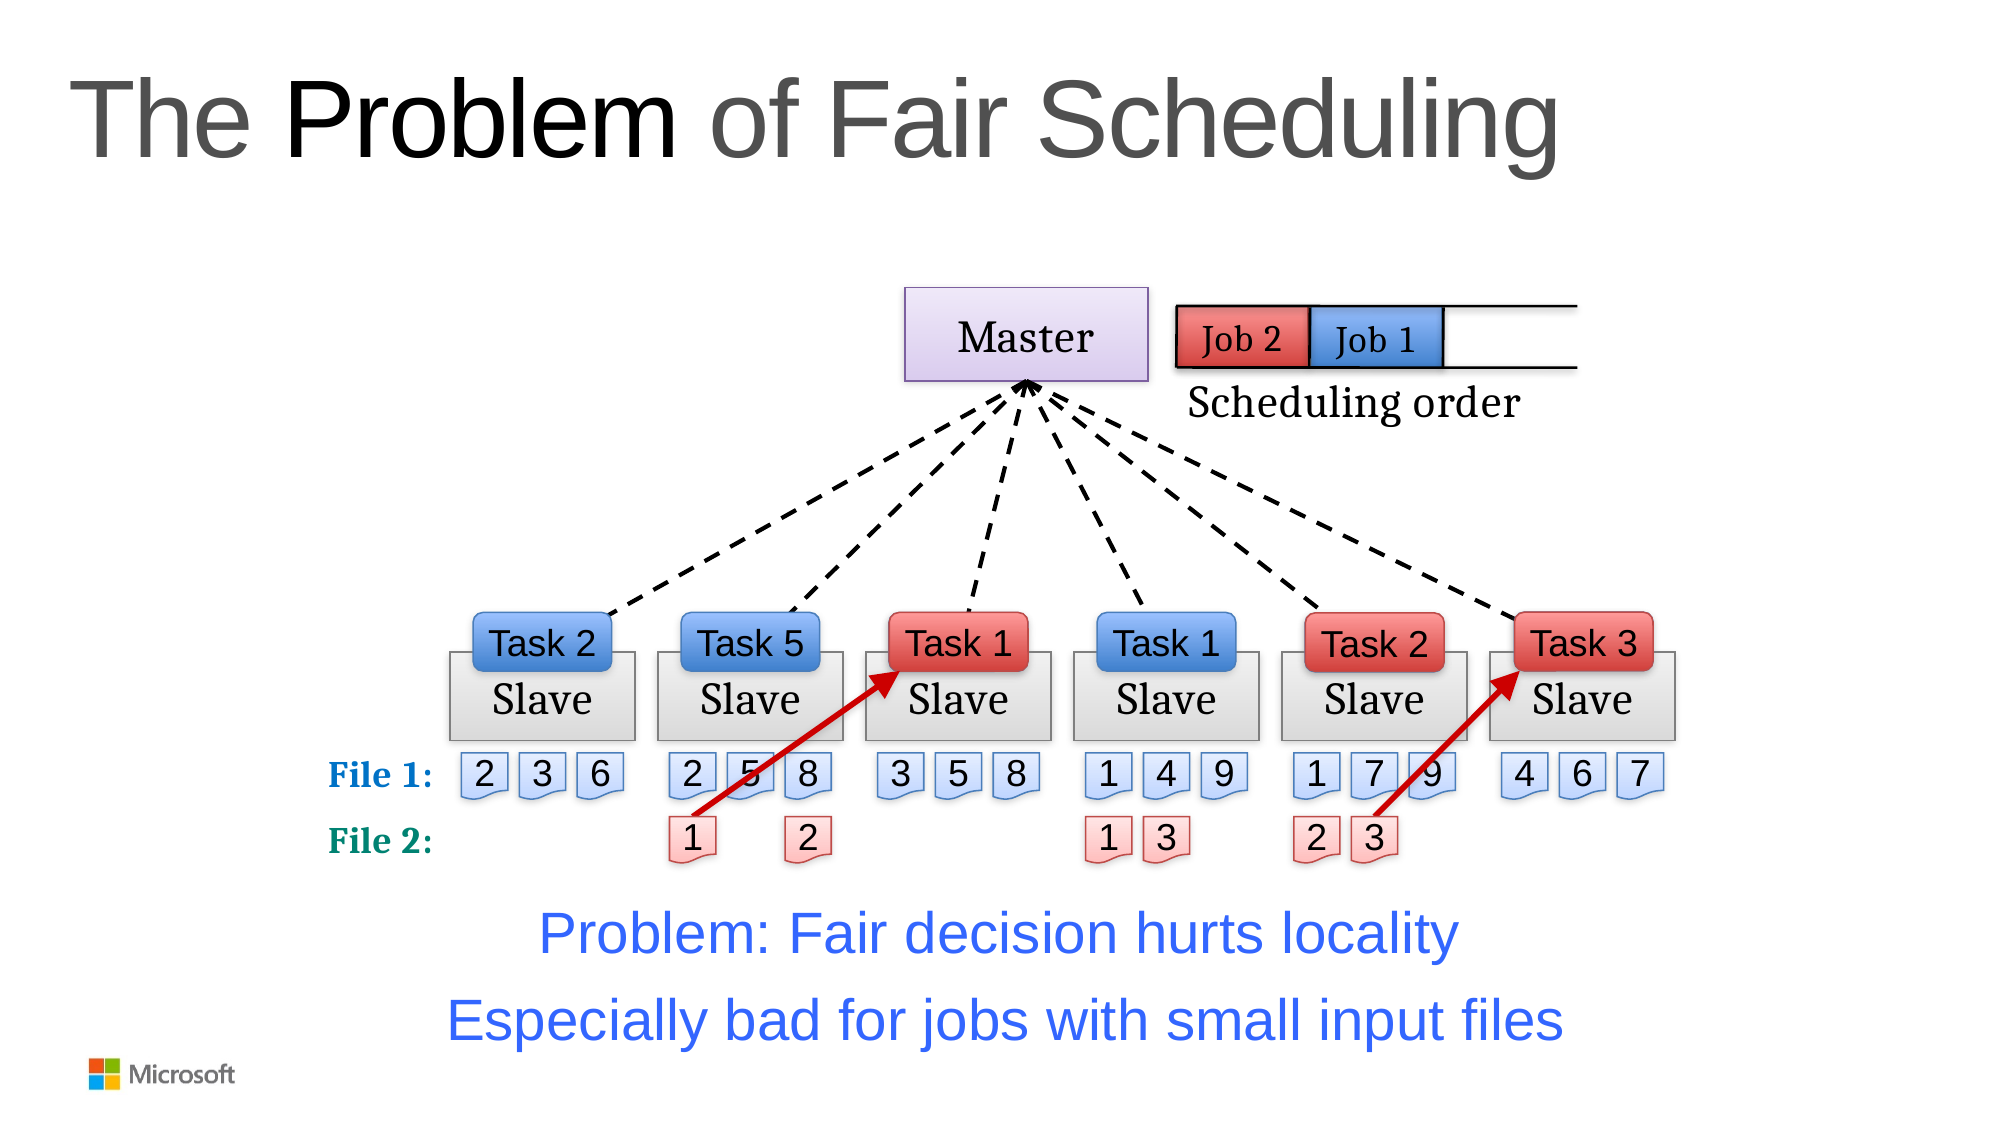

# The Problem of Fair Scheduling
Master
Job 2
Job 1
Scheduling order
Task 4
Task 3
Task 2
Task 5
Task 1
Task 1
Task 3
Task 2
Task 7
Slave
Slave
Slave
Slave
Slave
Slave
File 1:
2
3
6
2
5
8
3
5
8
1
4
9
1
7
9
4
6
7
File 2:
1
2
1
3
2
3
Problem: Fair decision hurts locality
Especially bad for jobs with small input files